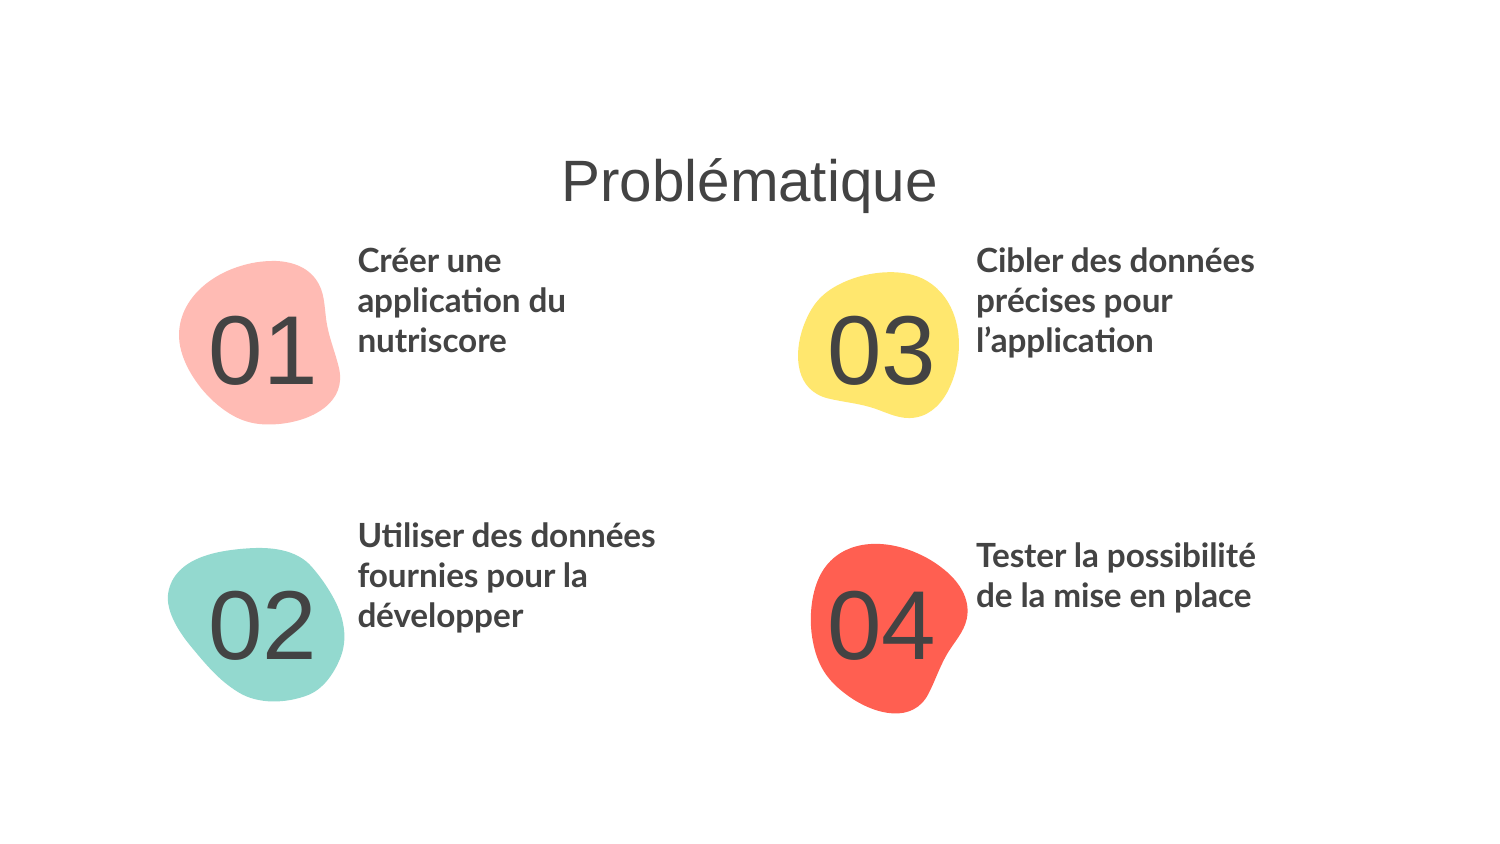

# Problématique
01
Créer une application du nutriscore
03
Cibler des données précises pour l’application
02
04
Utiliser des données fournies pour la développer
Tester la possibilité de la mise en place